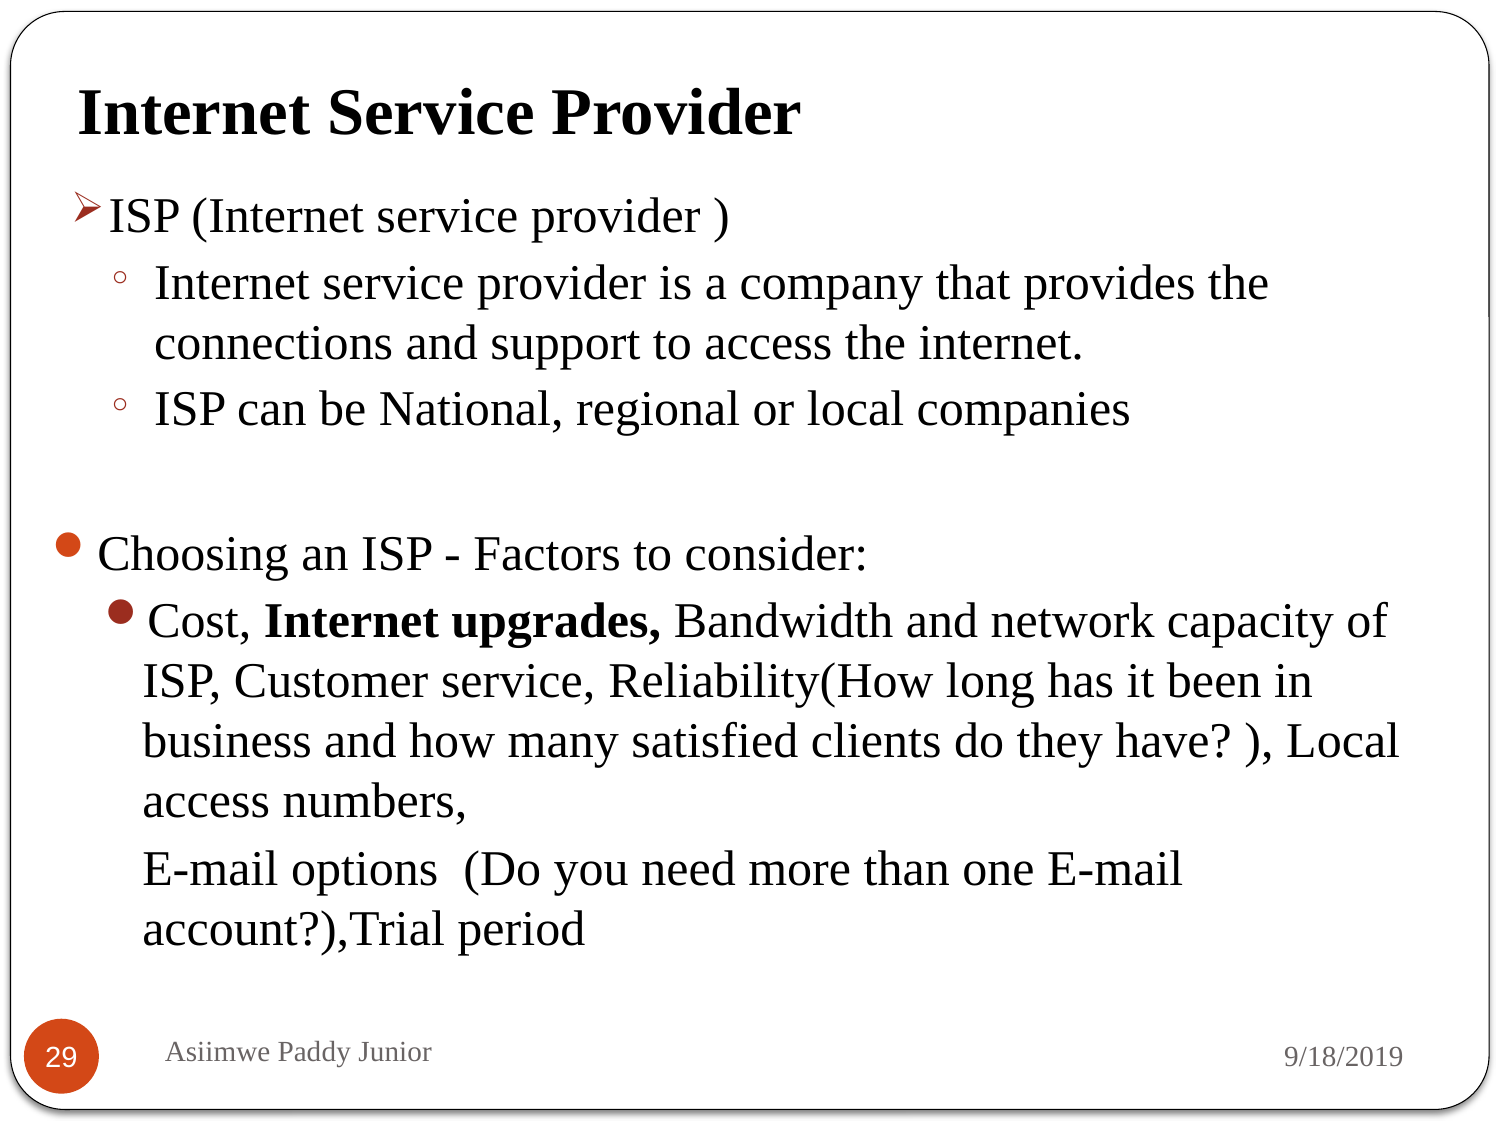

# Internet Service Provider
ISP (Internet service provider )
Internet service provider is a company that provides the connections and support to access the internet.
ISP can be National, regional or local companies

Choosing an ISP - Factors to consider:
Cost, Internet upgrades, Bandwidth and network capacity of ISP, Customer service, Reliability(How long has it been in business and how many satisfied clients do they have? ), Local access numbers,
   E-mail options  (Do you need more than one E-mail account?),Trial period
Asiimwe Paddy Junior
9/18/2019
29